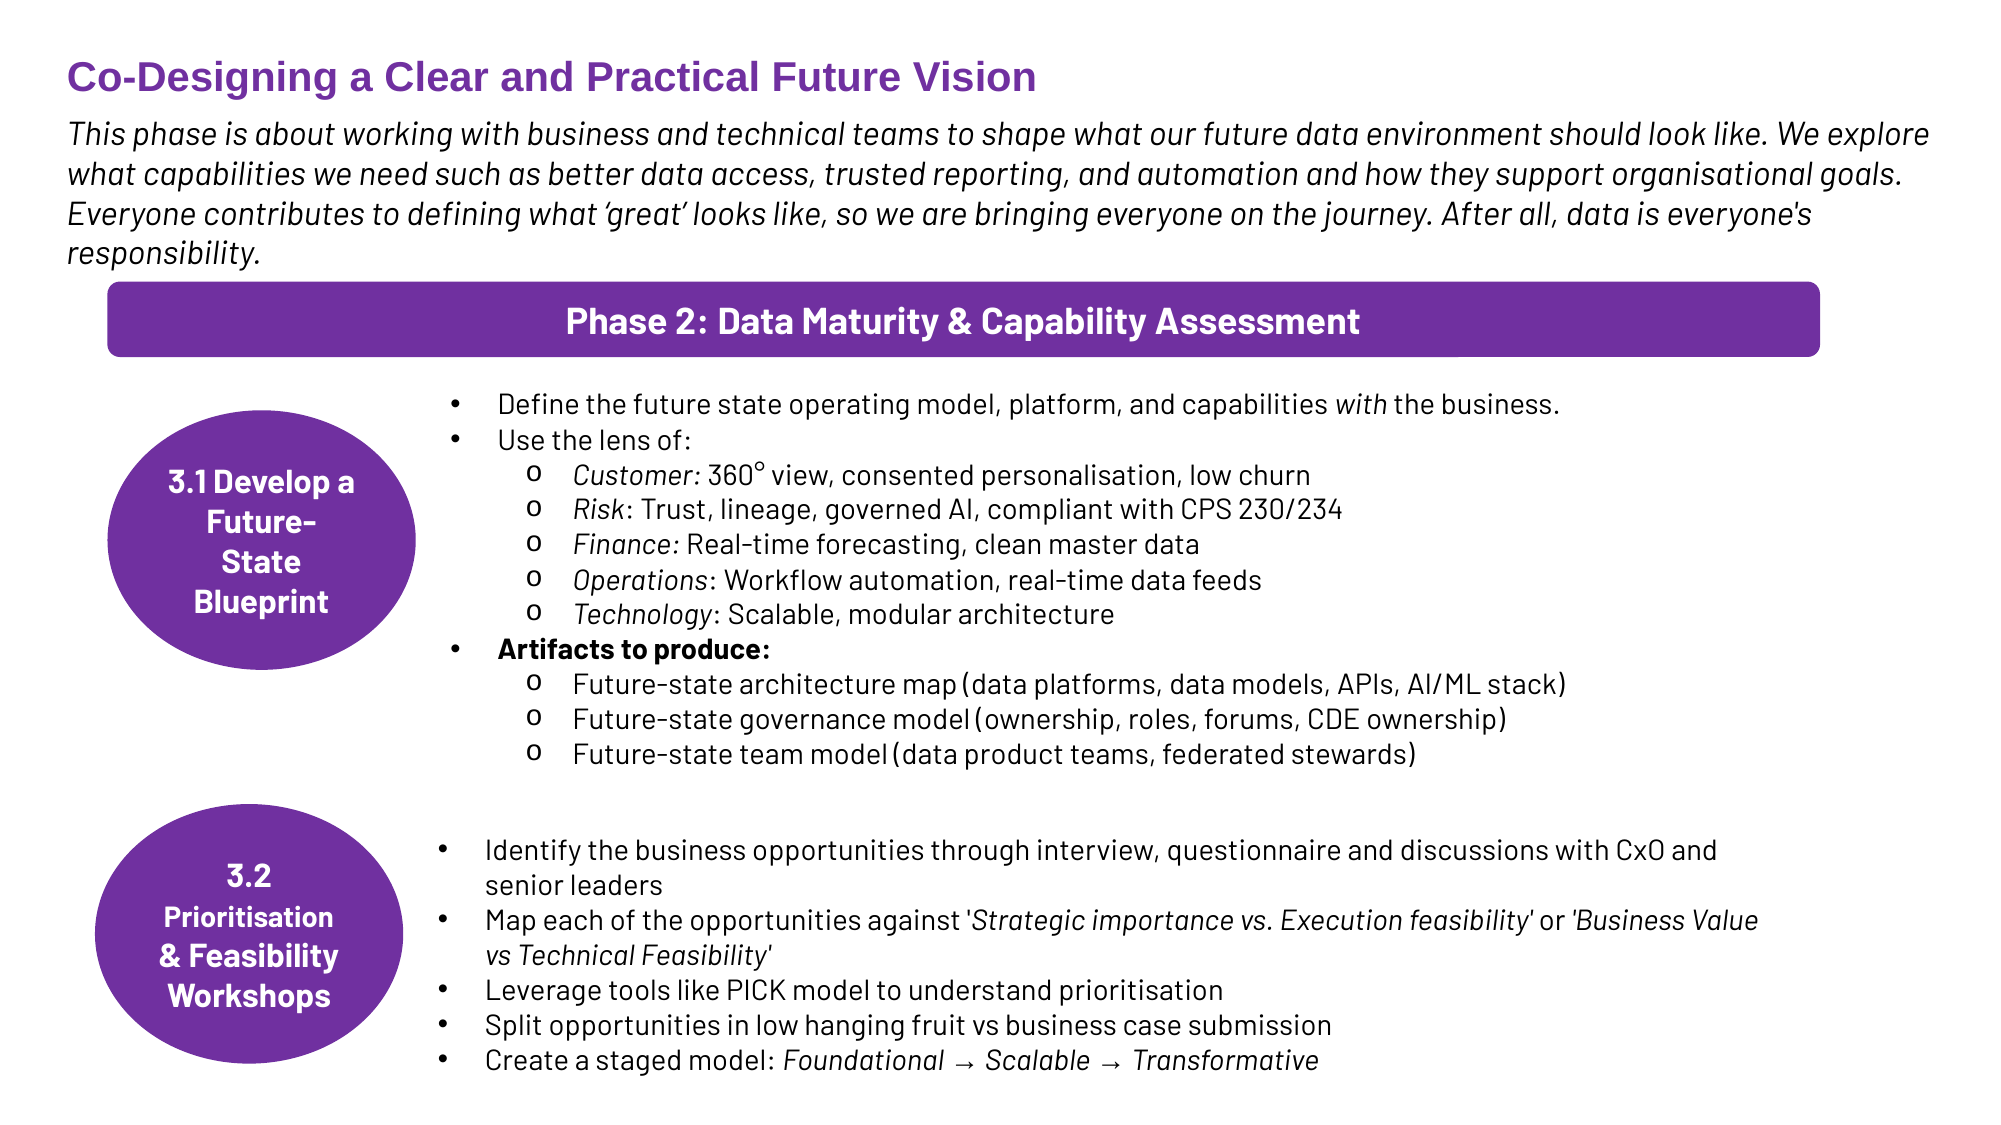

Co-Designing a Clear and Practical Future Vision
This phase is about working with business and technical teams to shape what our future data environment should look like. We explore what capabilities we need such as better data access, trusted reporting, and automation and how they support organisational goals. Everyone contributes to defining what ‘great’ looks like, so we are bringing everyone on the journey. After all, data is everyone's responsibility.
Phase 2: Data Maturity & Capability Assessment
Define the future state operating model, platform, and capabilities with the business.
Use the lens of:
Customer: 360° view, consented personalisation, low churn
Risk: Trust, lineage, governed AI, compliant with CPS 230/234
Finance: Real-time forecasting, clean master data
Operations: Workflow automation, real-time data feeds
Technology: Scalable, modular architecture
Artifacts to produce:
Future-state architecture map (data platforms, data models, APIs, AI/ML stack)
Future-state governance model (ownership, roles, forums, CDE ownership)
Future-state team model (data product teams, federated stewards)

3.1 Develop a Future-State Blueprint
Identify the business opportunities through interview, questionnaire and discussions with CxO and senior leaders
Map each of the opportunities against 'Strategic importance vs. Execution feasibility' or 'Business Value vs Technical Feasibility'
Leverage tools like PICK model to understand prioritisation
Split opportunities in low hanging fruit vs business case submission
Create a staged model: Foundational → Scalable → Transformative

3.2 Prioritisation & Feasibility Workshops